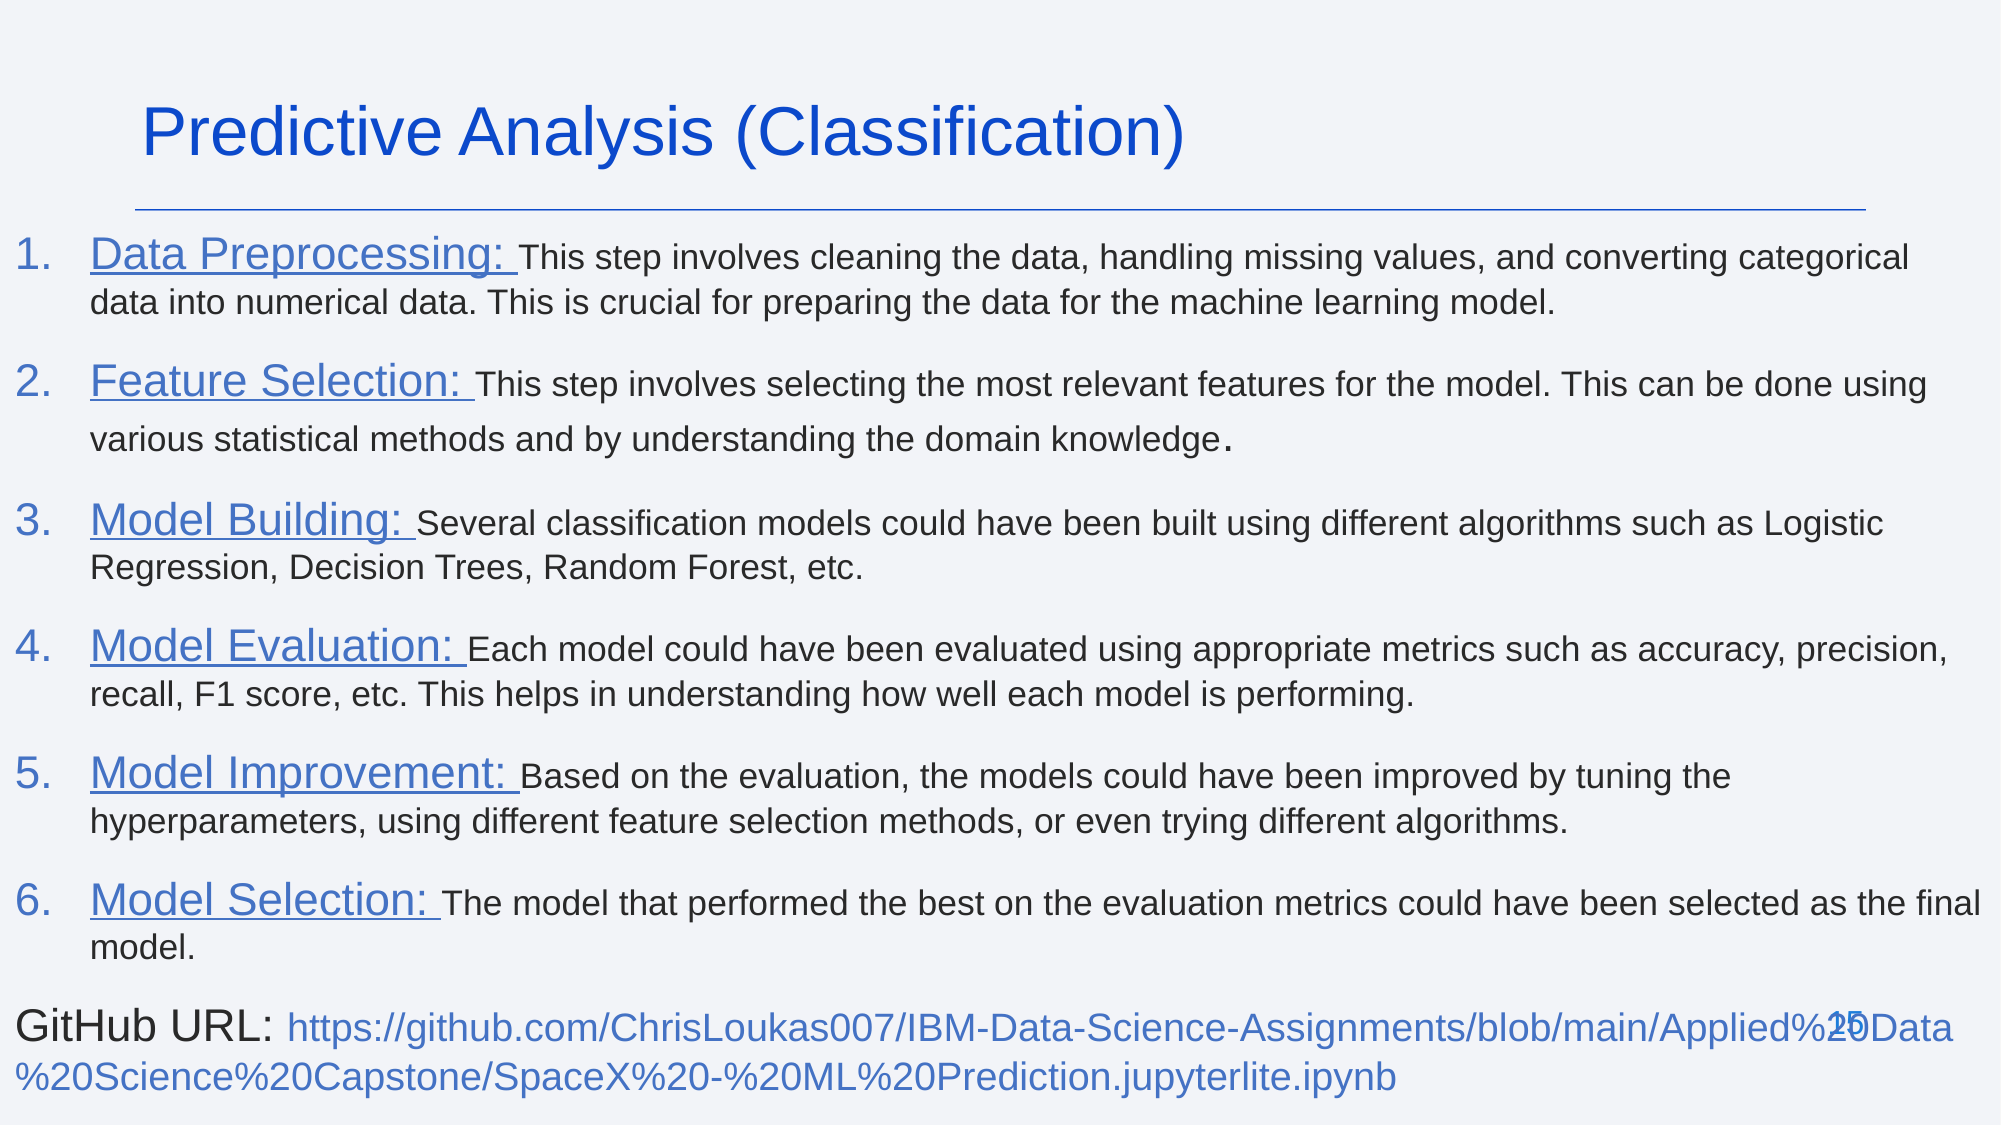

Predictive Analysis (Classification)
Data Preprocessing: This step involves cleaning the data, handling missing values, and converting categorical data into numerical data. This is crucial for preparing the data for the machine learning model.
Feature Selection: This step involves selecting the most relevant features for the model. This can be done using various statistical methods and by understanding the domain knowledge.
Model Building: Several classification models could have been built using different algorithms such as Logistic Regression, Decision Trees, Random Forest, etc.
Model Evaluation: Each model could have been evaluated using appropriate metrics such as accuracy, precision, recall, F1 score, etc. This helps in understanding how well each model is performing.
Model Improvement: Based on the evaluation, the models could have been improved by tuning the hyperparameters, using different feature selection methods, or even trying different algorithms.
Model Selection: The model that performed the best on the evaluation metrics could have been selected as the final model.
GitHub URL: https://github.com/ChrisLoukas007/IBM-Data-Science-Assignments/blob/main/Applied%20Data%20Science%20Capstone/SpaceX%20-%20ML%20Prediction.jupyterlite.ipynb

15